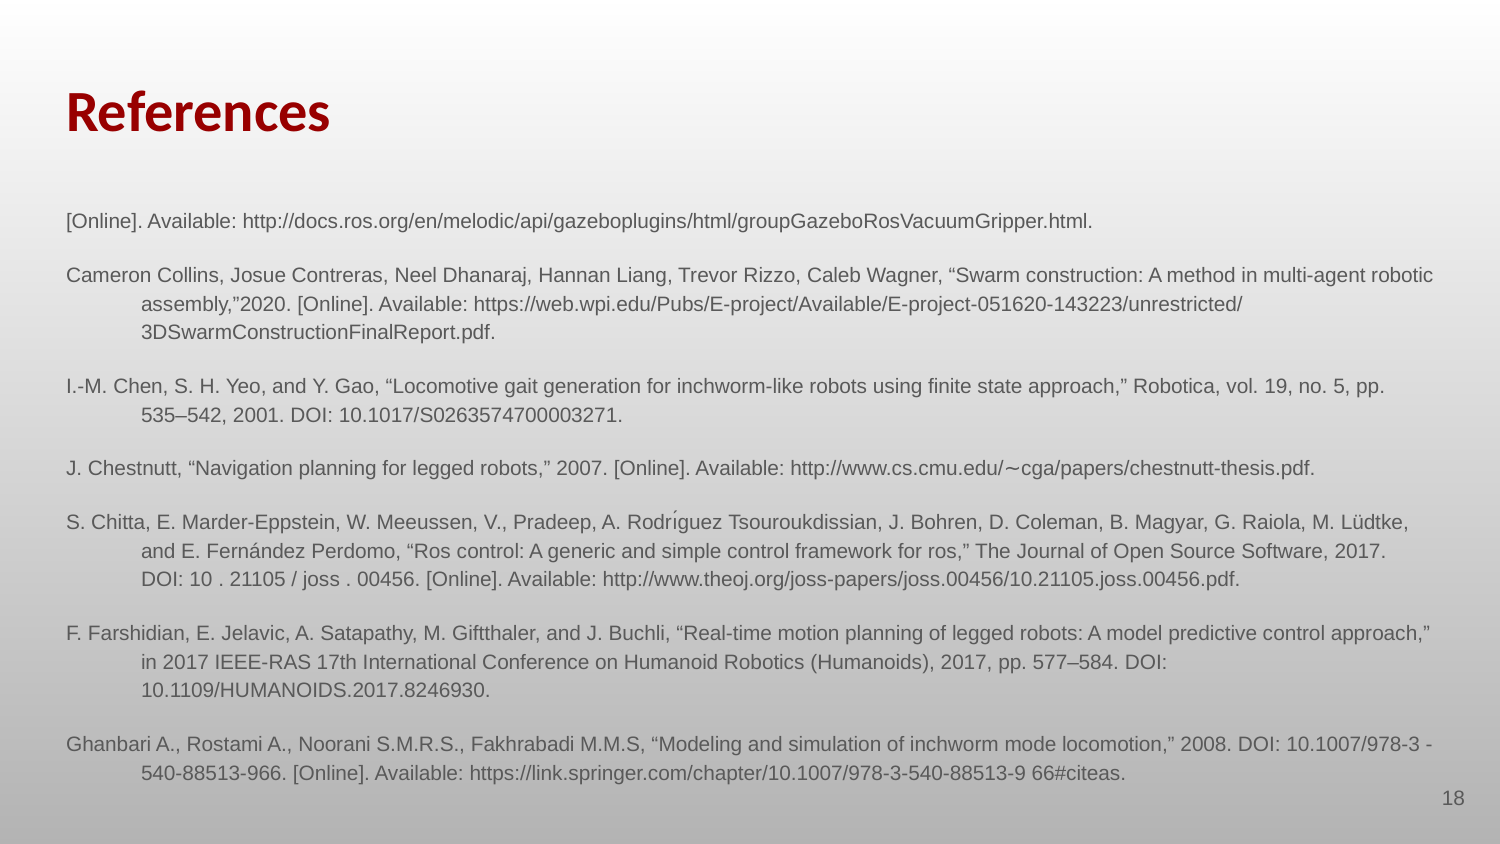

# References

[Online]. Available: http://docs.ros.org/en/melodic/api/gazeboplugins/html/groupGazeboRosVacuumGripper.html.
Cameron Collins, Josue Contreras, Neel Dhanaraj, Hannan Liang, Trevor Rizzo, Caleb Wagner, “Swarm construction: A method in multi-agent robotic assembly,”2020. [Online]. Available: https://web.wpi.edu/Pubs/E-project/Available/E-project-051620-143223/unrestricted/3DSwarmConstructionFinalReport.pdf.
I.-M. Chen, S. H. Yeo, and Y. Gao, “Locomotive gait generation for inchworm-like robots using finite state approach,” Robotica, vol. 19, no. 5, pp. 535–542, 2001. DOI: 10.1017/S0263574700003271.
J. Chestnutt, “Navigation planning for legged robots,” 2007. [Online]. Available: http://www.cs.cmu.edu/∼cga/papers/chestnutt-thesis.pdf.
S. Chitta, E. Marder-Eppstein, W. Meeussen, V., Pradeep, A. Rodrı́guez Tsouroukdissian, J. Bohren, D. Coleman, B. Magyar, G. Raiola, M. Lüdtke, and E. Fernández Perdomo, “Ros control: A generic and simple control framework for ros,” The Journal of Open Source Software, 2017. DOI: 10 . 21105 / joss . 00456. [Online]. Available: http://www.theoj.org/joss-papers/joss.00456/10.21105.joss.00456.pdf.
F. Farshidian, E. Jelavic, A. Satapathy, M. Giftthaler, and J. Buchli, “Real-time motion planning of legged robots: A model predictive control approach,” in 2017 IEEE-RAS 17th International Conference on Humanoid Robotics (Humanoids), 2017, pp. 577–584. DOI: 10.1109/HUMANOIDS.2017.8246930.
Ghanbari A., Rostami A., Noorani S.M.R.S., Fakhrabadi M.M.S, “Modeling and simulation of inchworm mode locomotion,” 2008. DOI: 10.1007/978-3 -540-88513-966. [Online]. Available: https://link.springer.com/chapter/10.1007/978-3-540-88513-9 66#citeas.

18